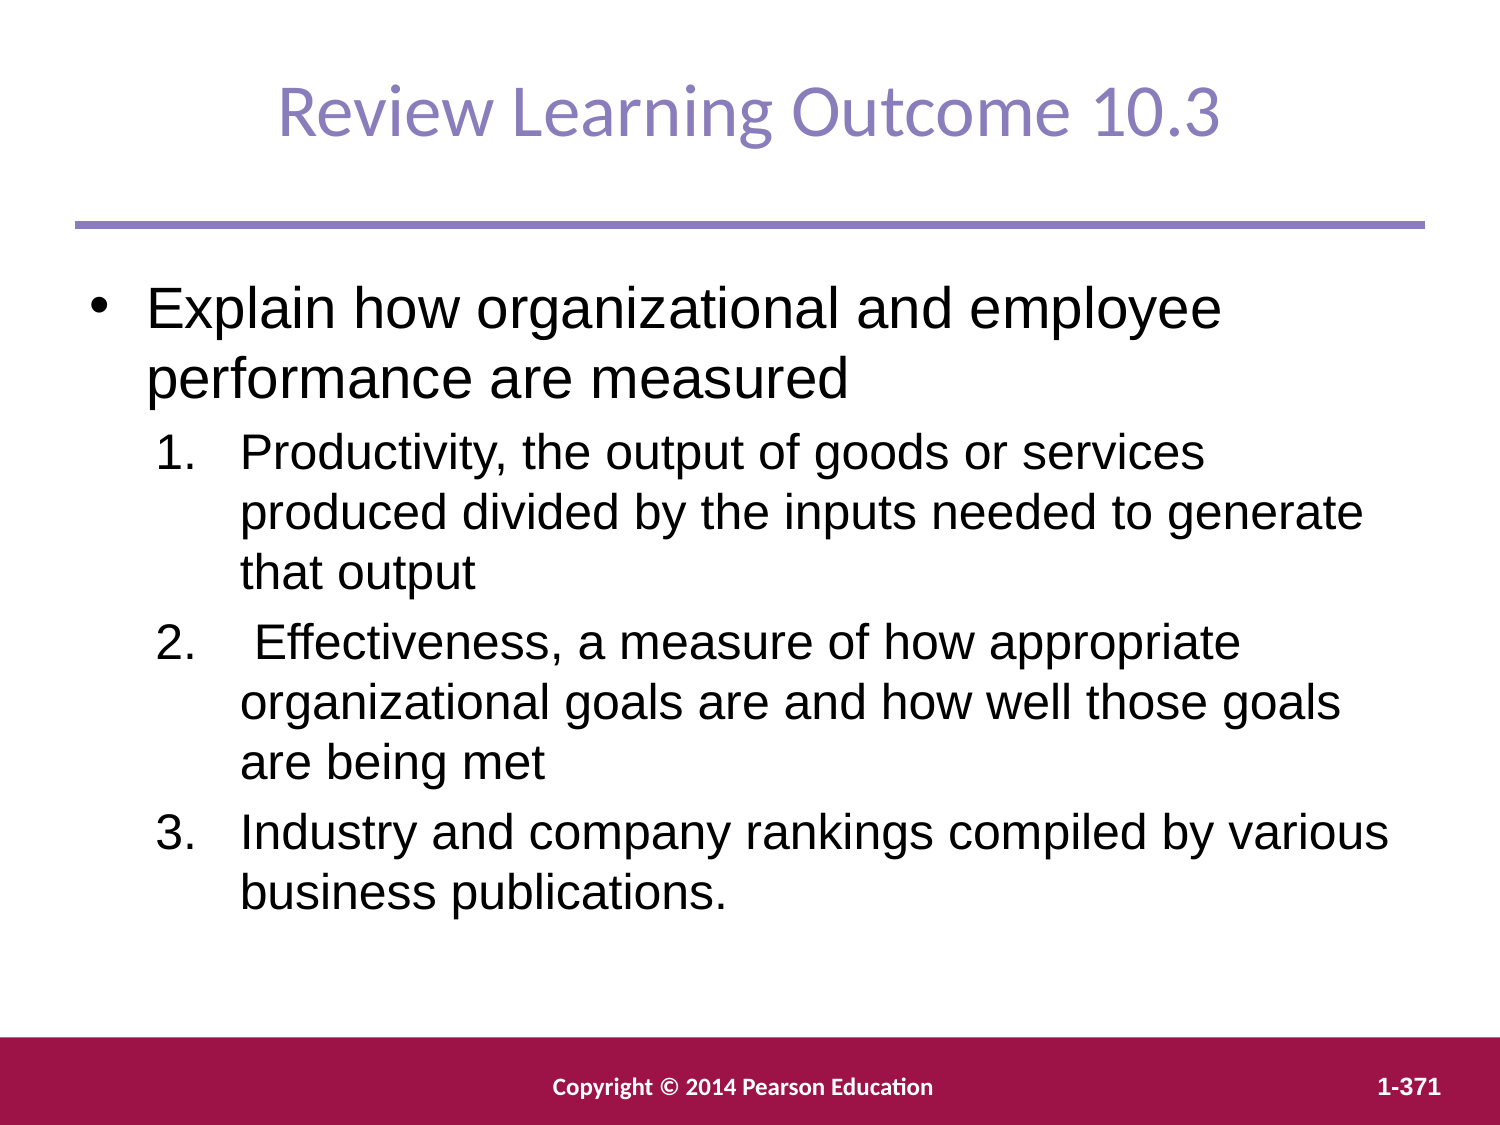

Review Learning Outcome 10.3
Explain how organizational and employee performance are measured
Productivity, the output of goods or services produced divided by the inputs needed to generate that output
 Effectiveness, a measure of how appropriate organizational goals are and how well those goals are being met
Industry and company rankings compiled by various business publications.